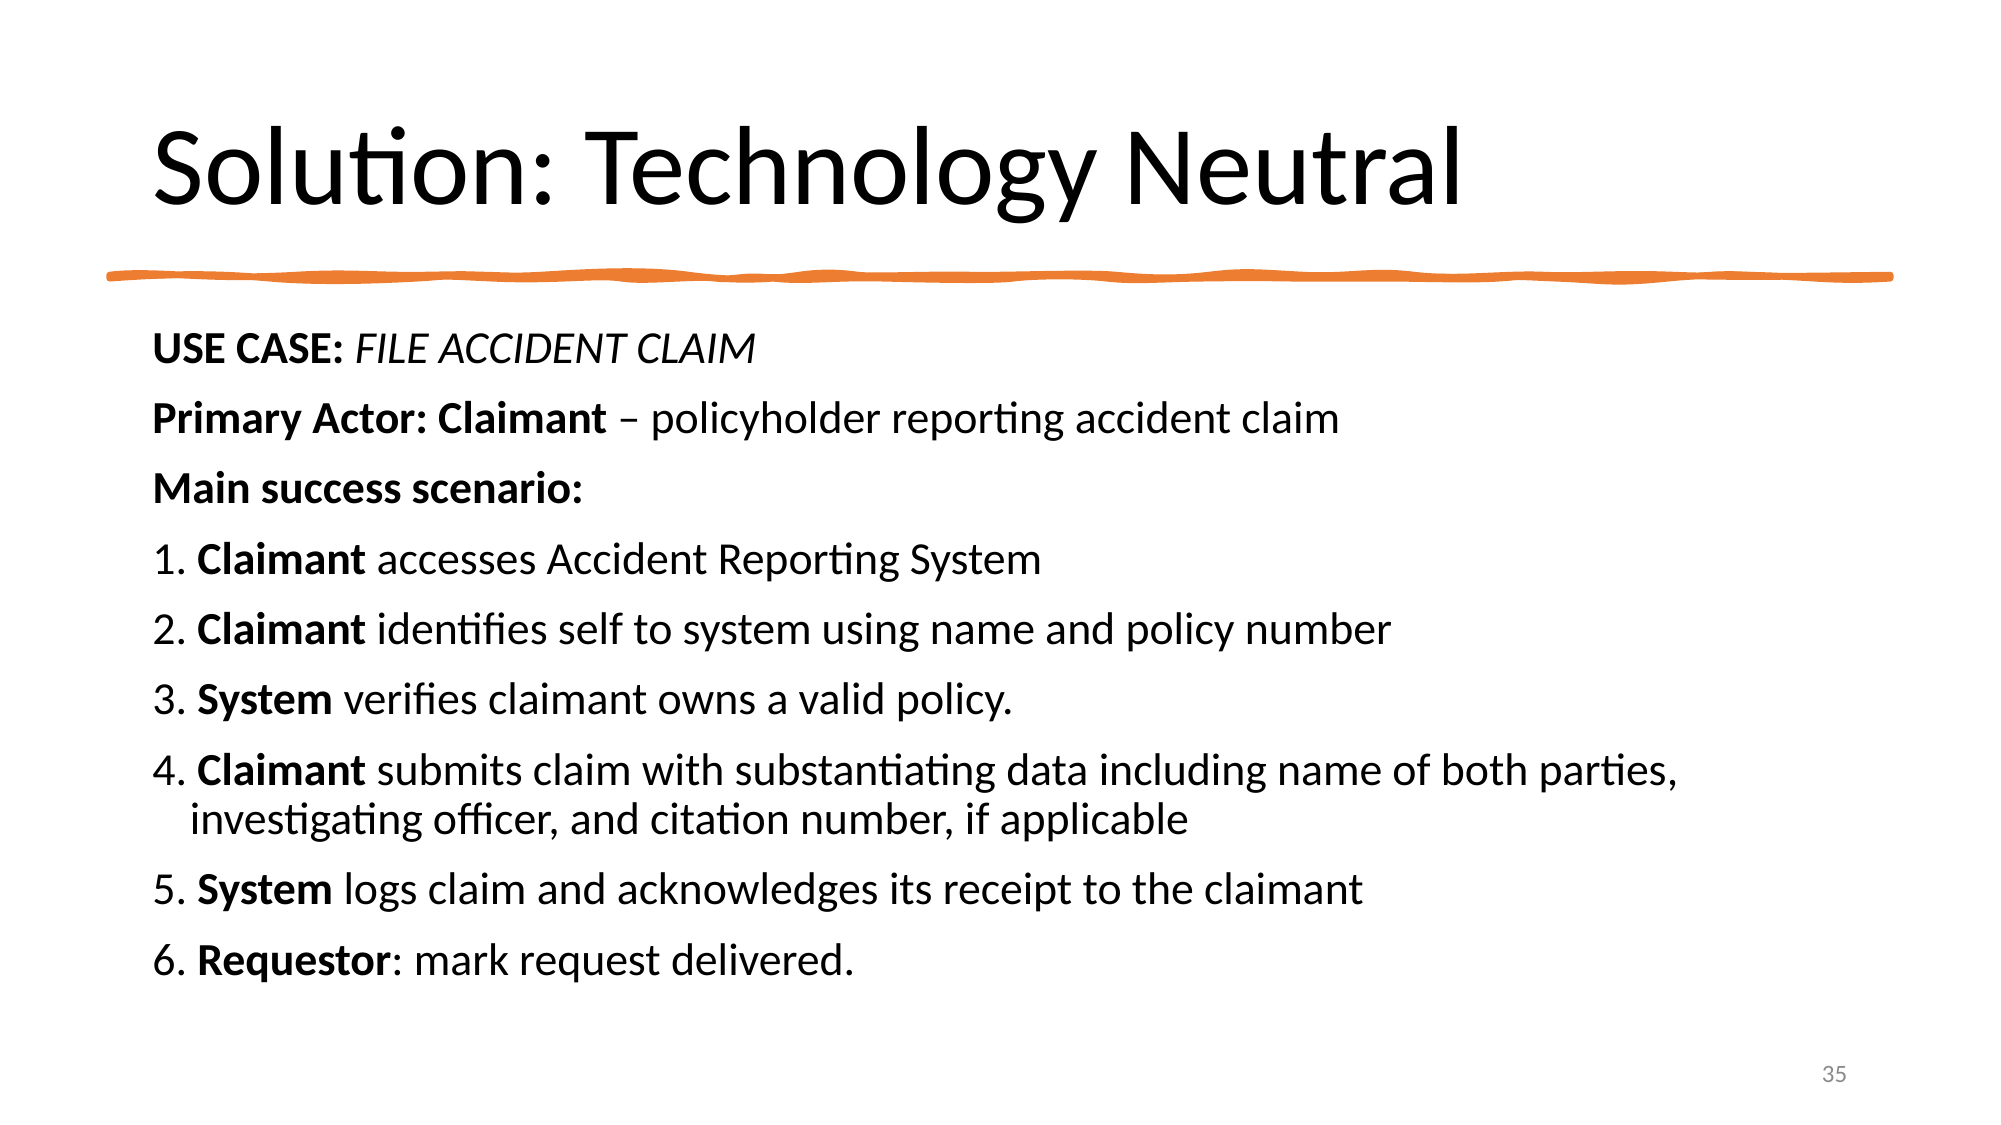

# Solution: Technology Neutral

USE CASE: FILE ACCIDENT CLAIM
Primary Actor: Claimant – policyholder reporting accident claim
Main success scenario:
1. Claimant accesses Accident Reporting System
2. Claimant identifies self to system using name and policy number
3. System verifies claimant owns a valid policy.
4. Claimant submits claim with substantiating data including name of both parties, investigating officer, and citation number, if applicable
5. System logs claim and acknowledges its receipt to the claimant
6. Requestor: mark request delivered.

35